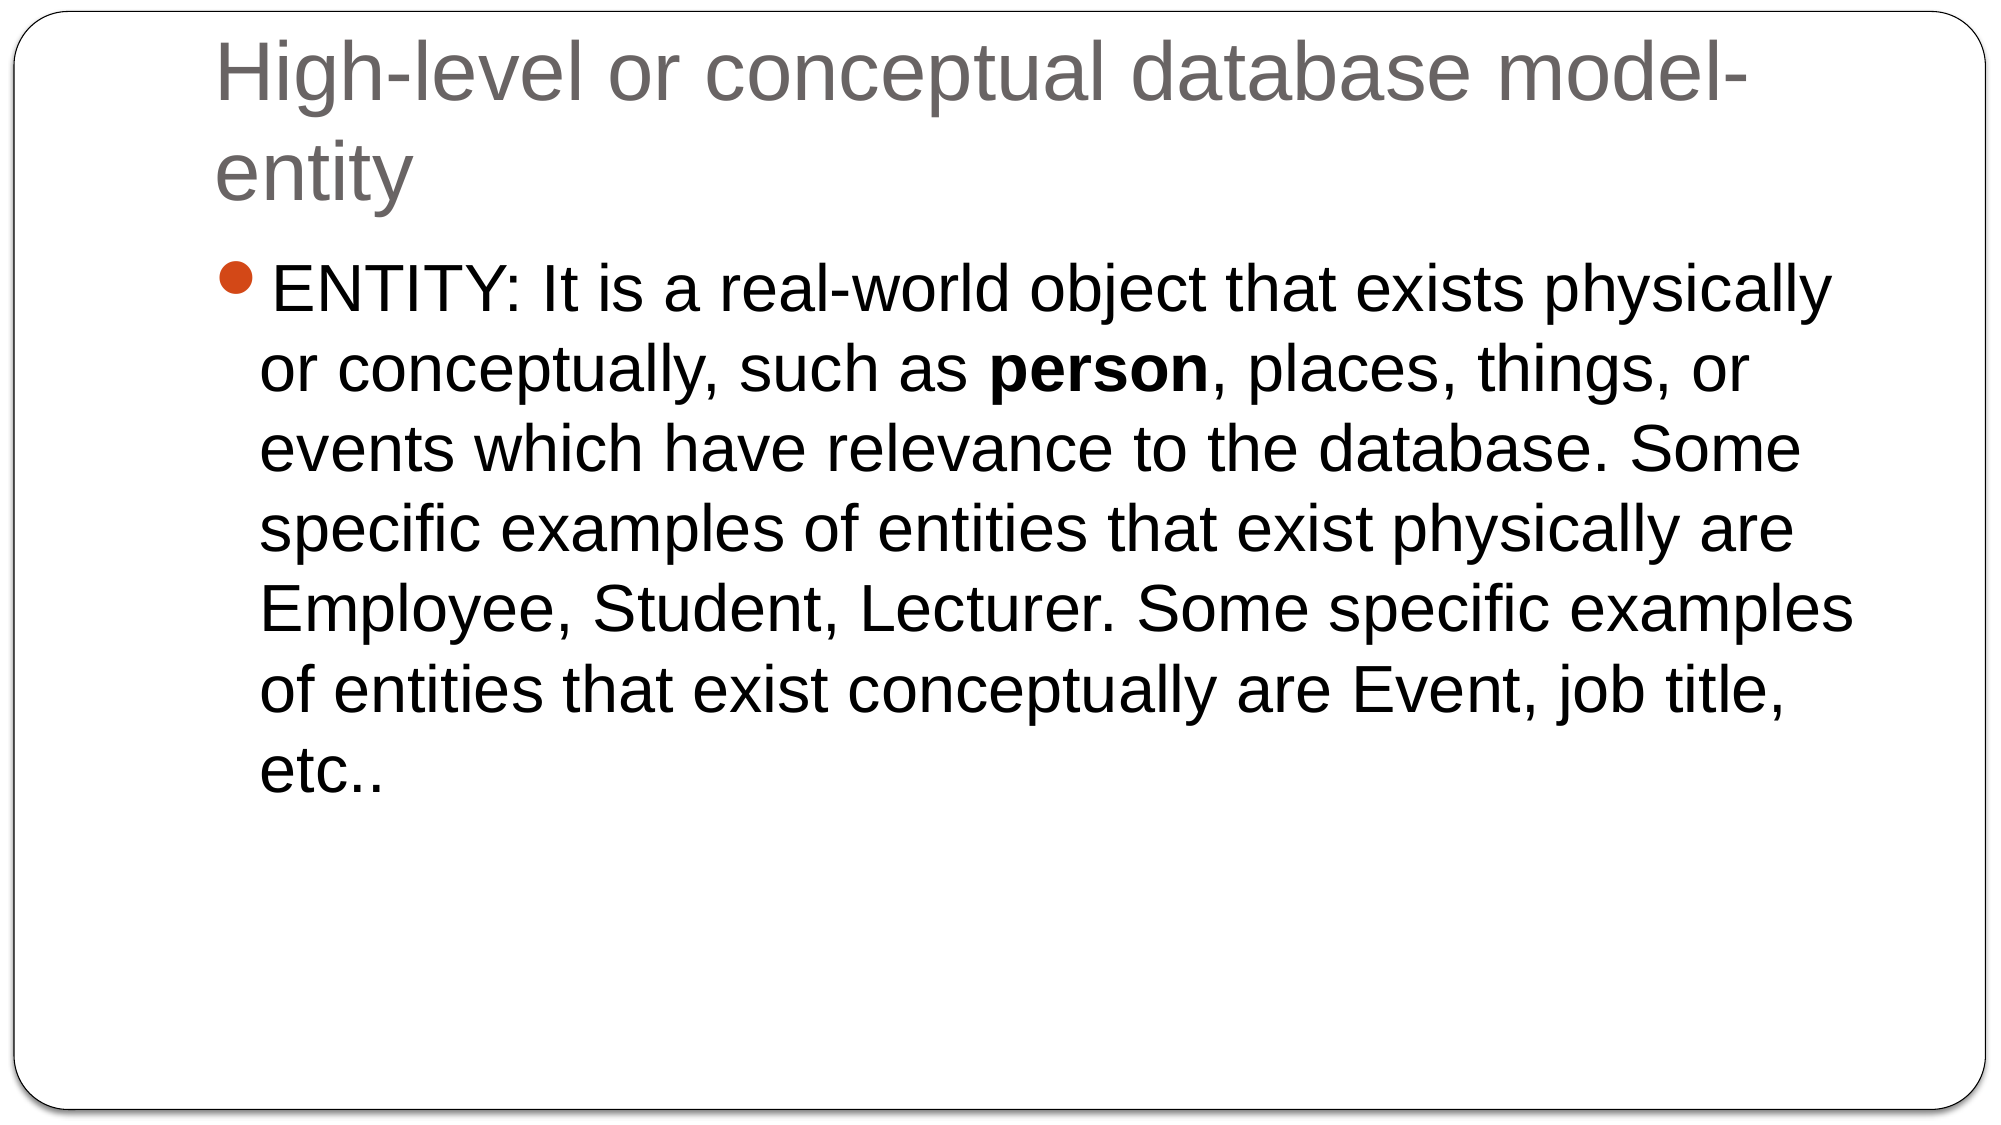

# High-level or conceptual database model- entity
ENTITY: It is a real-world object that exists physically or conceptually, such as person, places, things, or events which have relevance to the database. Some specific examples of entities that exist physically are Employee, Student, Lecturer. Some specific examples of entities that exist conceptually are Event, job title, etc..